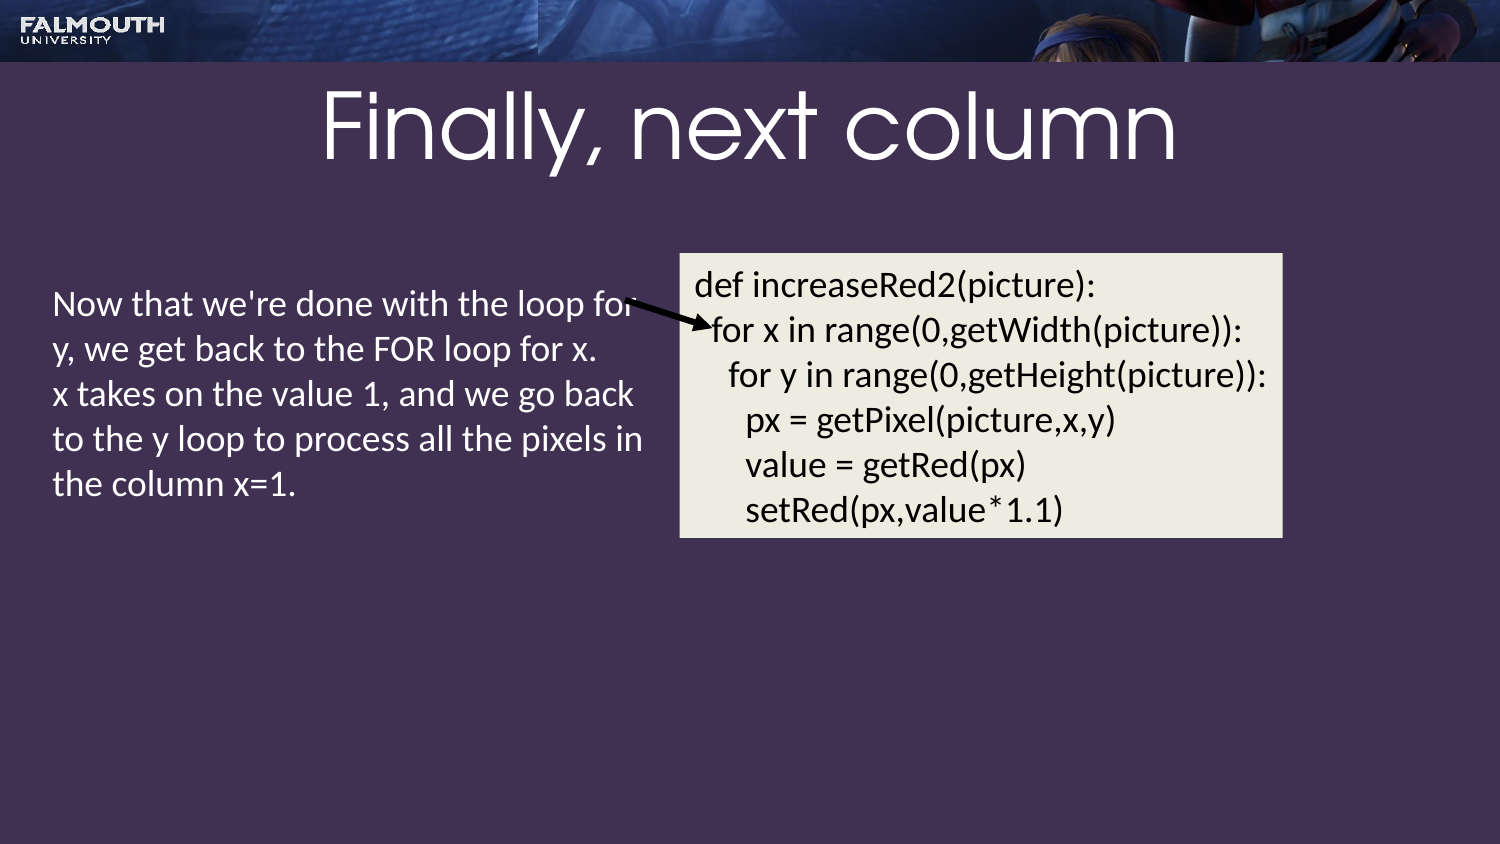

# Finally, next column
def increaseRed2(picture):
  for x in range(0,getWidth(picture)):
    for y in range(0,getHeight(picture)):
      px = getPixel(picture,x,y)
      value = getRed(px)
      setRed(px,value*1.1)
Now that we're done with the loop for y, we get back to the FOR loop for x.
x takes on the value 1, and we go back to the y loop to process all the pixels in the column x=1.